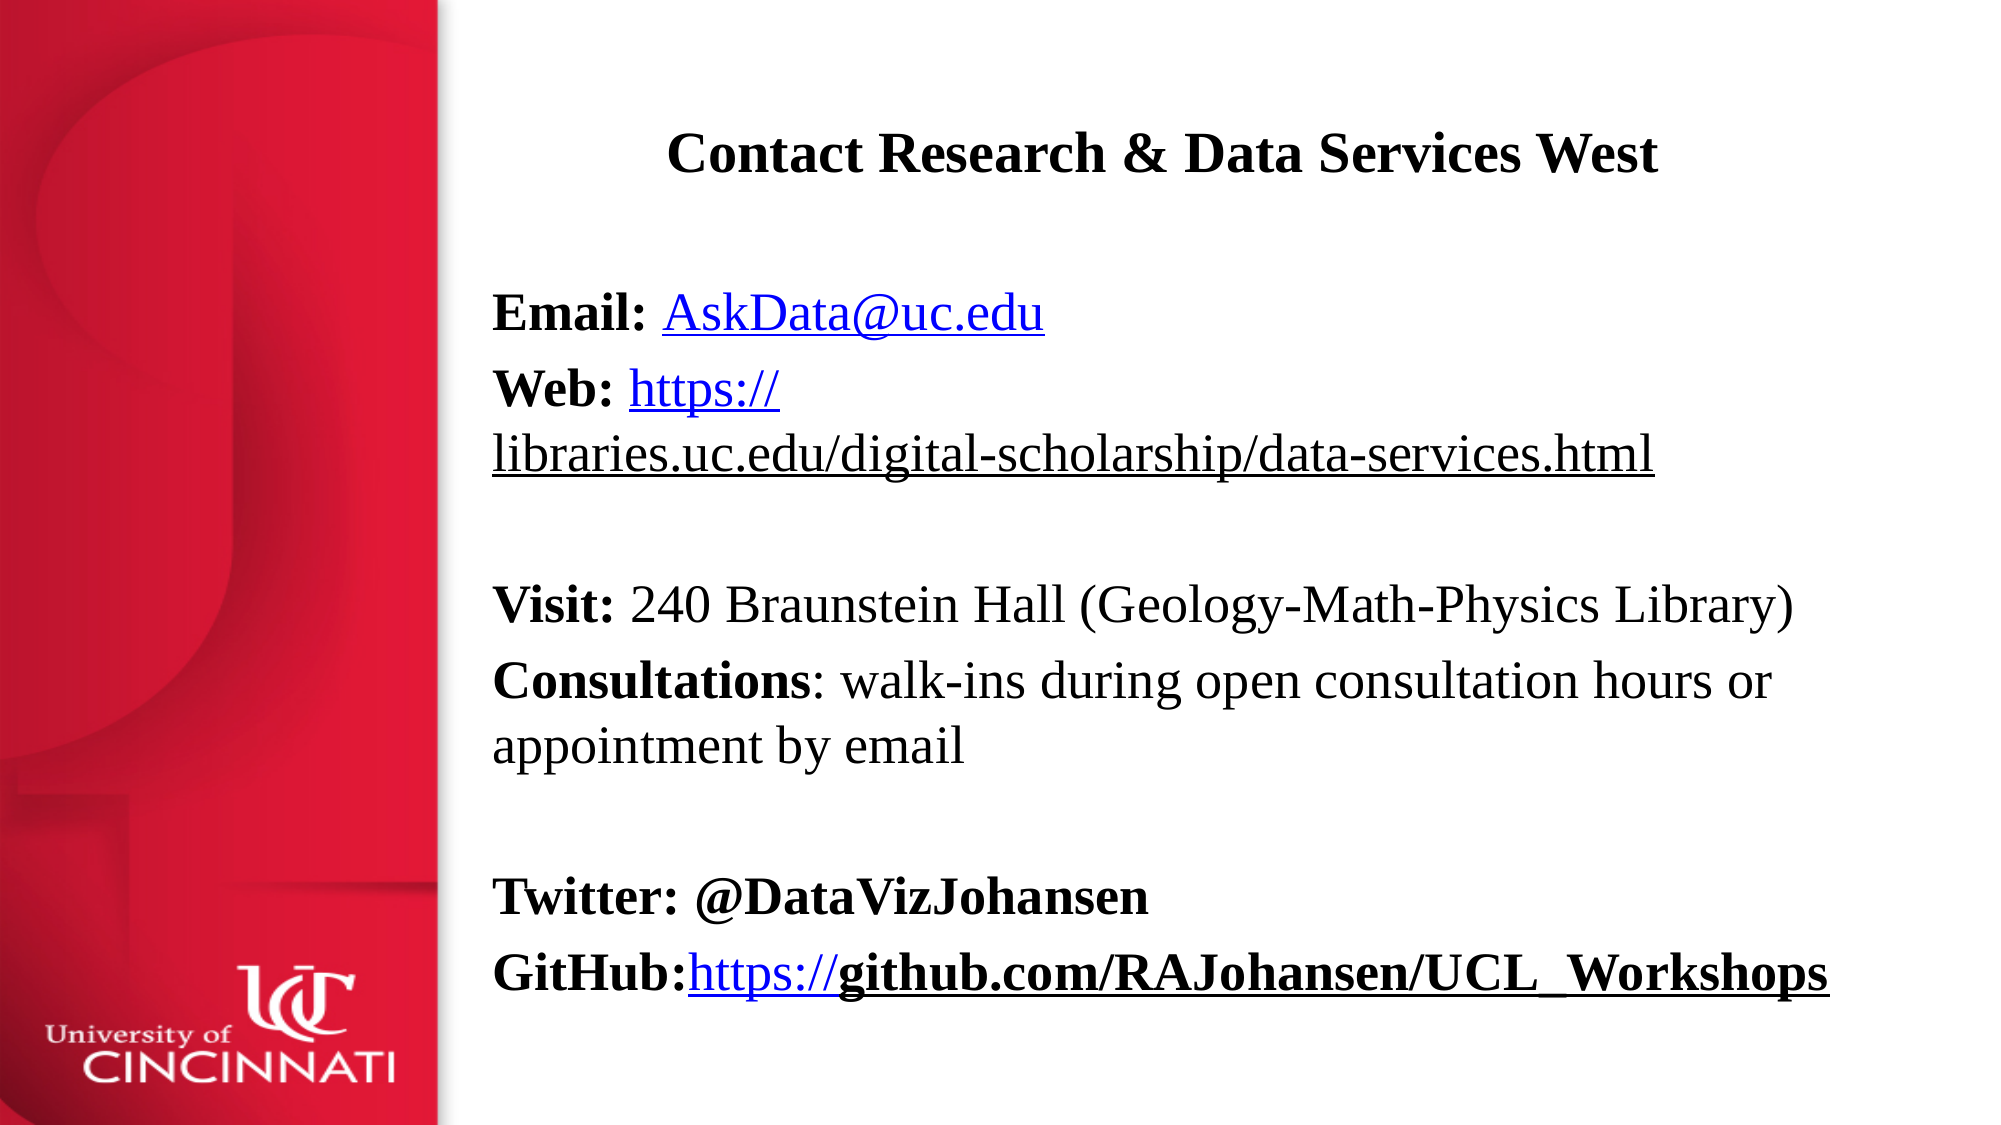

Contact Research & Data Services West

Email: AskData@uc.edu
Web: https://libraries.uc.edu/digital-scholarship/data-services.html

Visit: 240 Braunstein Hall (Geology-Math-Physics Library)
Consultations: walk-ins during open consultation hours or appointment by email

Twitter: @DataVizJohansen
GitHub:https://github.com/RAJohansen/UCL_Workshops